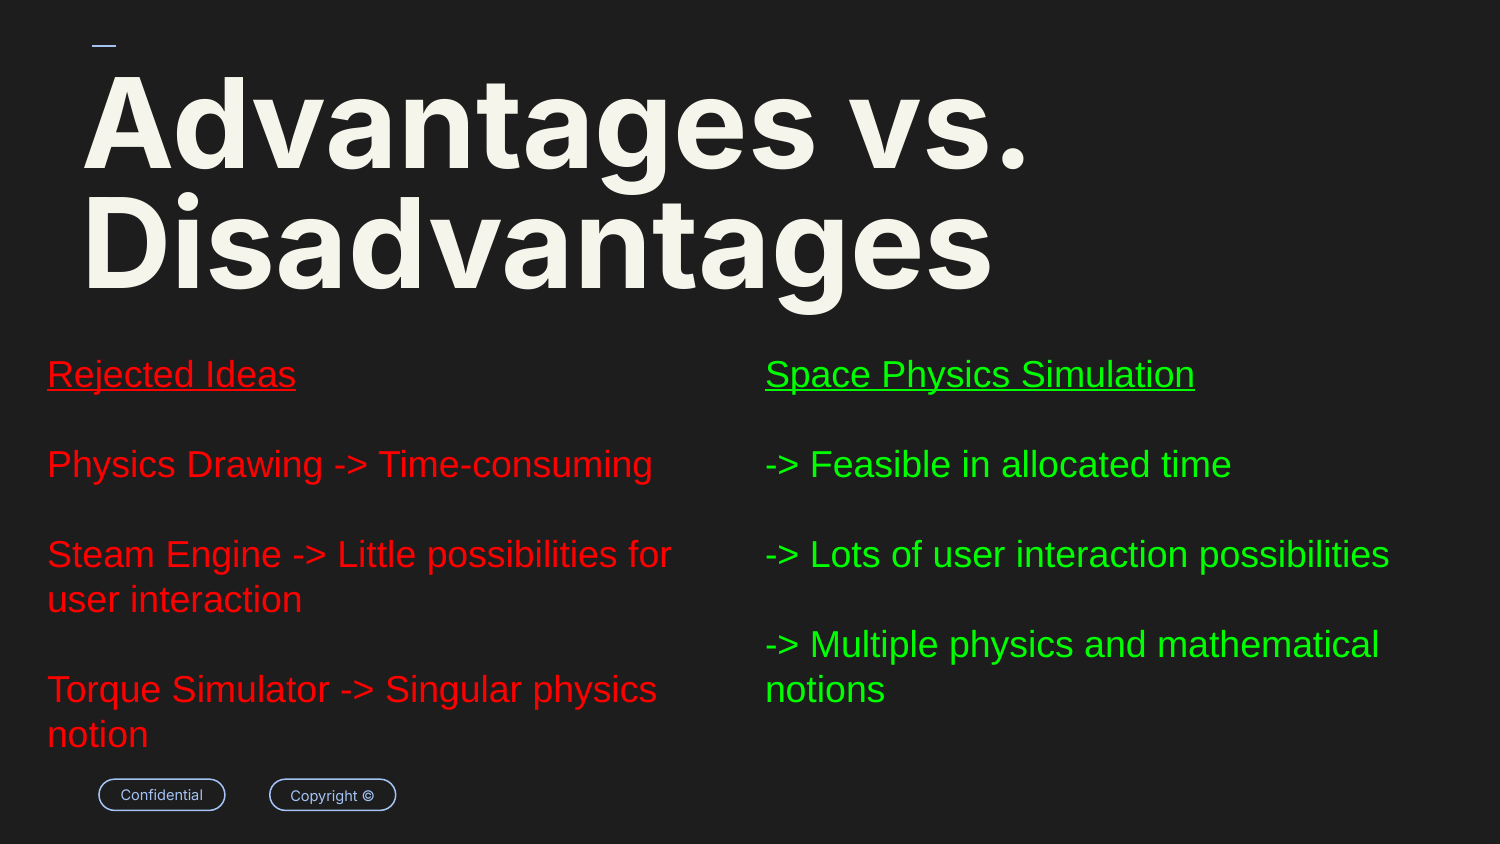

# Advantages vs. Disadvantages
Rejected Ideas

Physics Drawing -> Time-consuming

Steam Engine -> Little possibilities for user interaction

Torque Simulator -> Singular physics notion
Space Physics Simulation

-> Feasible in allocated time

-> Lots of user interaction possibilities

-> Multiple physics and mathematical notions